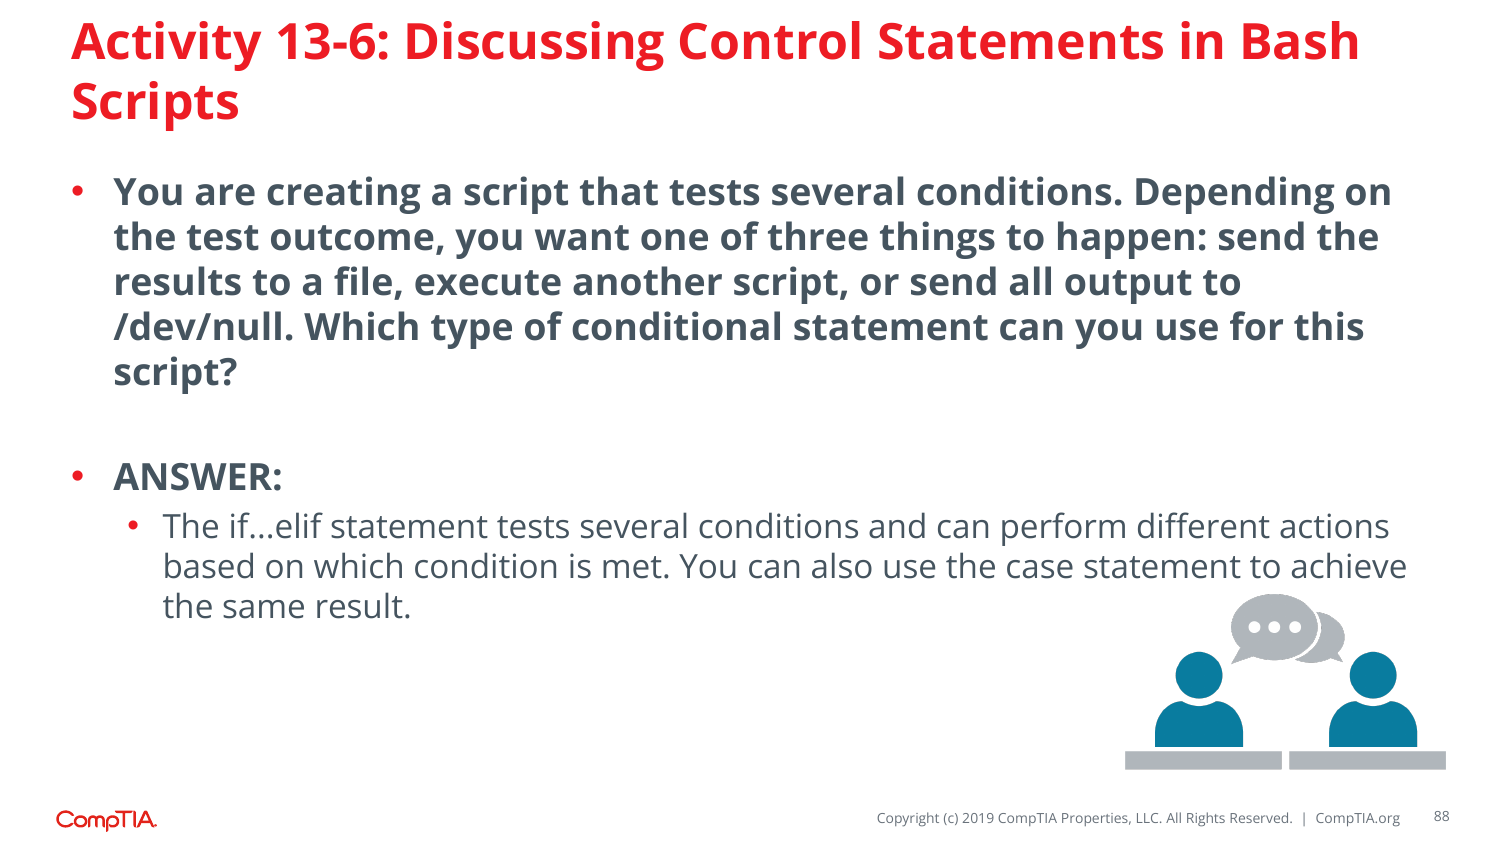

# Activity 13-6: Discussing Control Statements in Bash Scripts
You are creating a script that tests several conditions. Depending on the test outcome, you want one of three things to happen: send the results to a file, execute another script, or send all output to /dev/null. Which type of conditional statement can you use for this script?

ANSWER:
The if...elif statement tests several conditions and can perform different actions based on which condition is met. You can also use the case statement to achieve the same result.

88